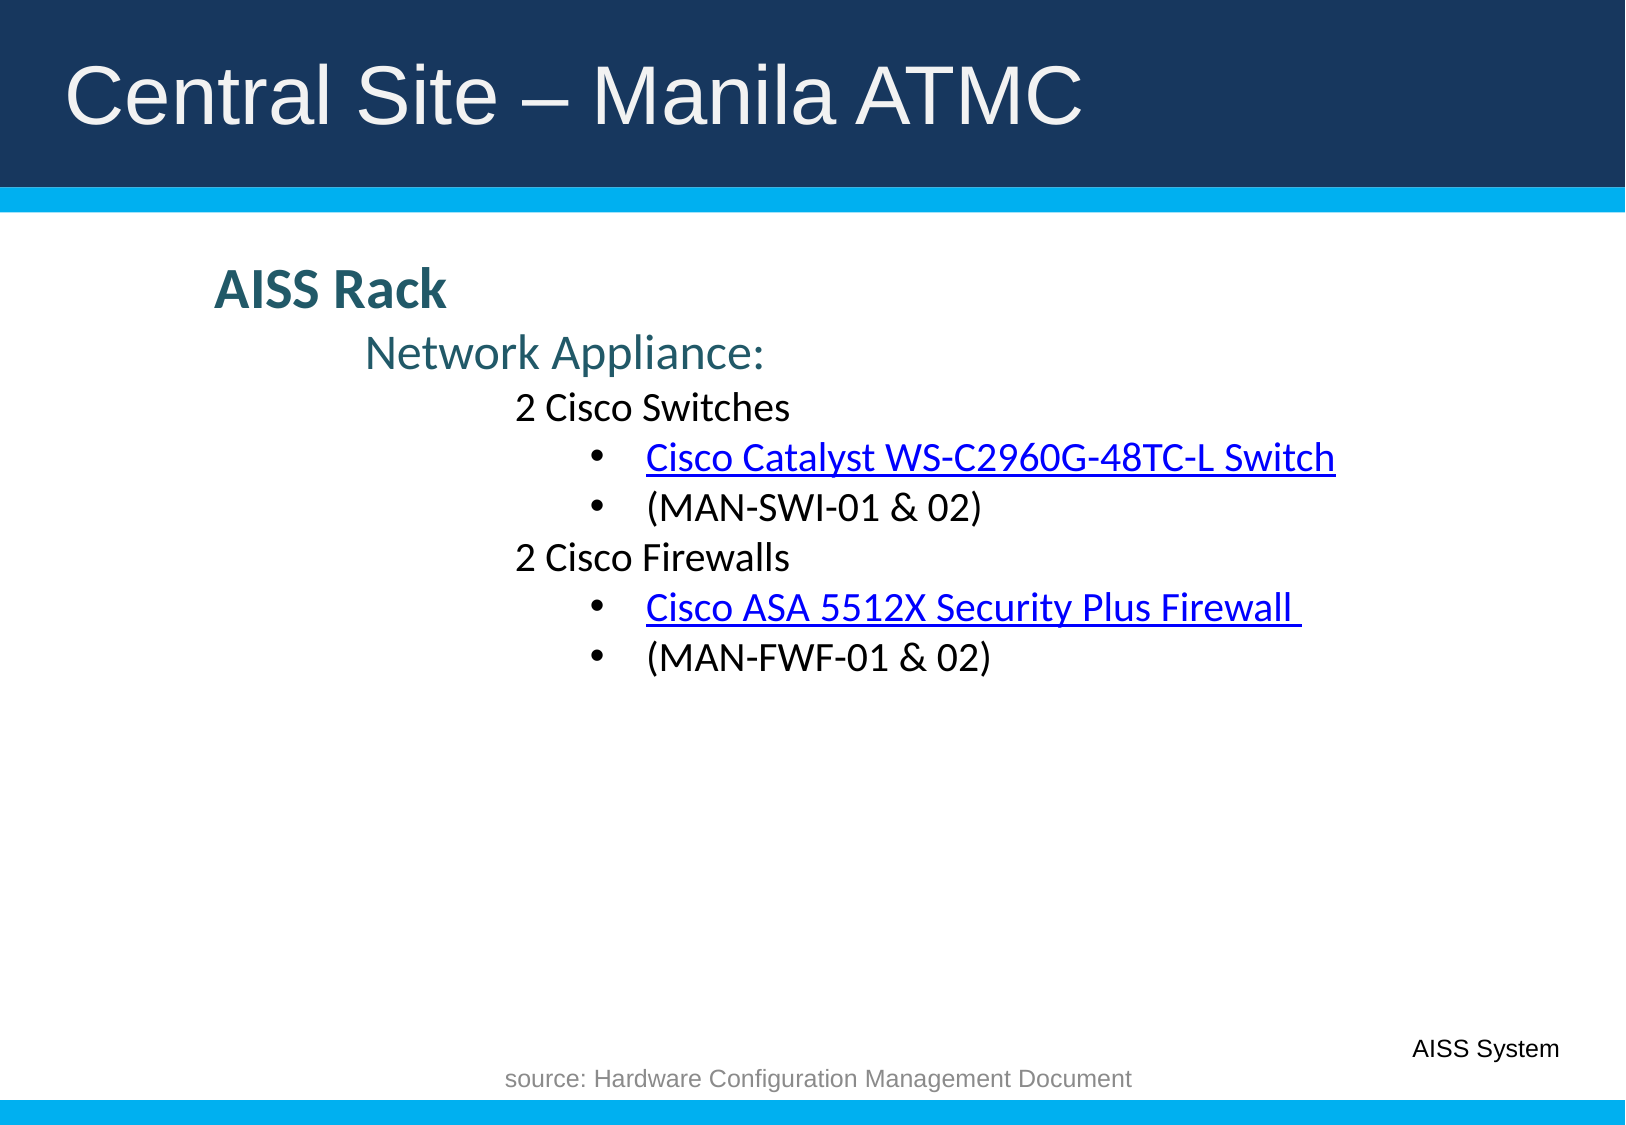

Central Site – Manila ATMC

Title

	AISS Rack
		Network Appliance:
			2 Cisco Switches
Cisco Catalyst WS-C2960G-48TC-L Switch
(MAN-SWI-01 & 02)
			2 Cisco Firewalls
Cisco ASA 5512X Security Plus Firewall
(MAN-FWF-01 & 02)

AISS System
source: Hardware Configuration Management Document